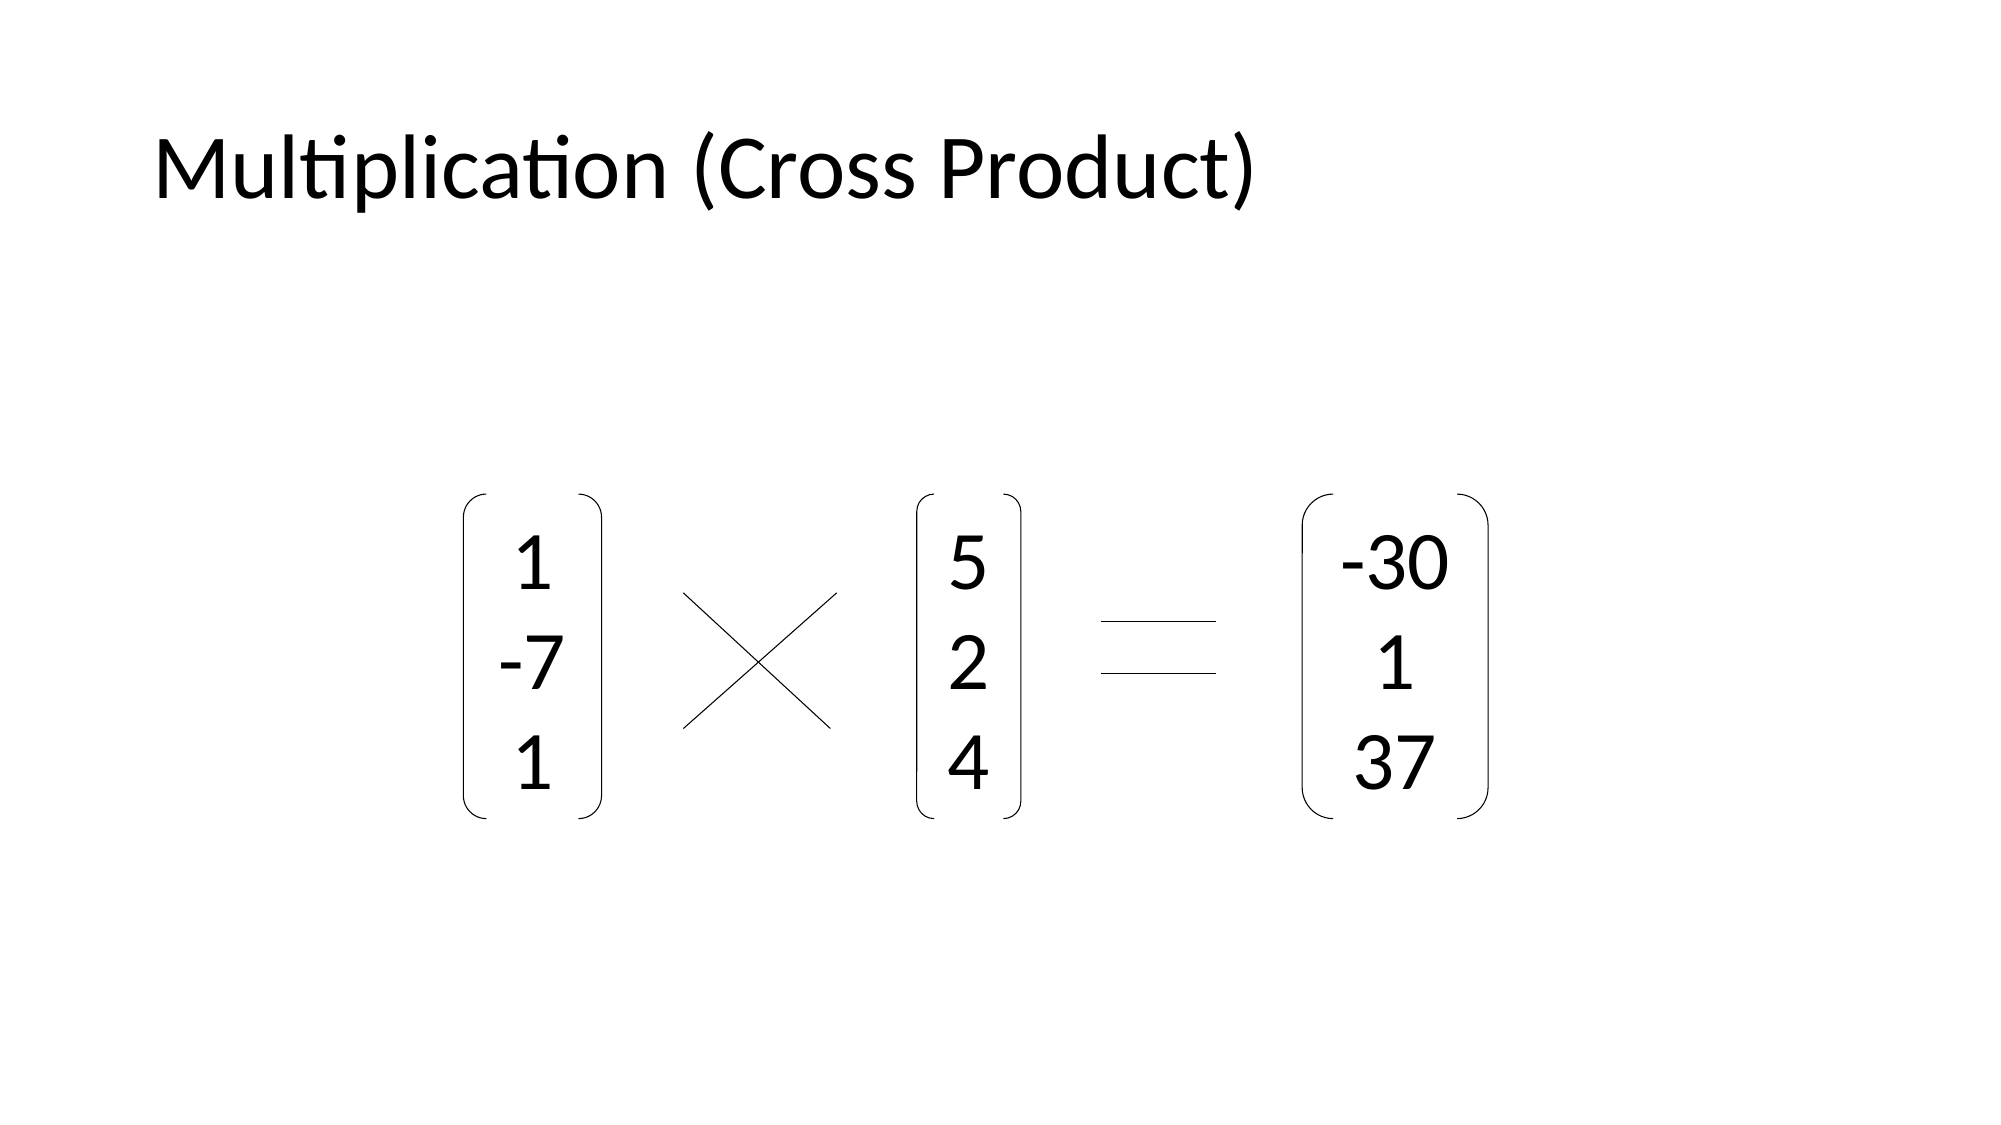

# Multiplication (Cross Product)

1
-7
1
5
2
4
-30
1
37